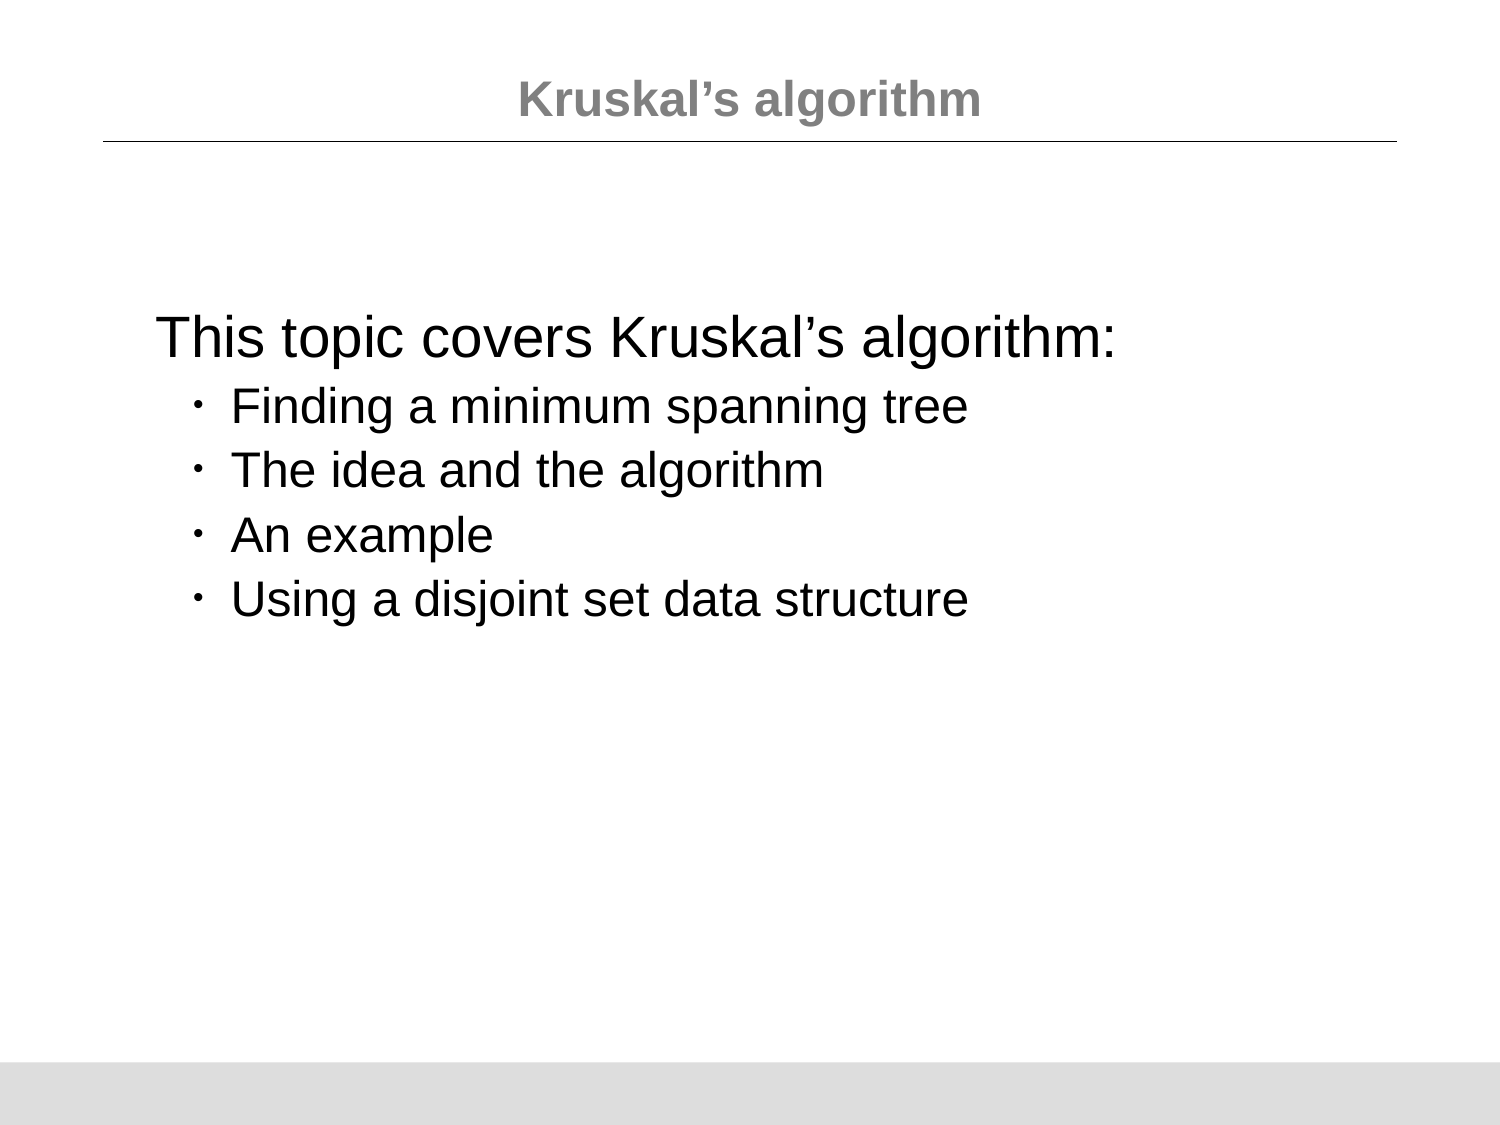

# Kruskal’s algorithm
	This topic covers Kruskal’s algorithm:
Finding a minimum spanning tree
The idea and the algorithm
An example
Using a disjoint set data structure